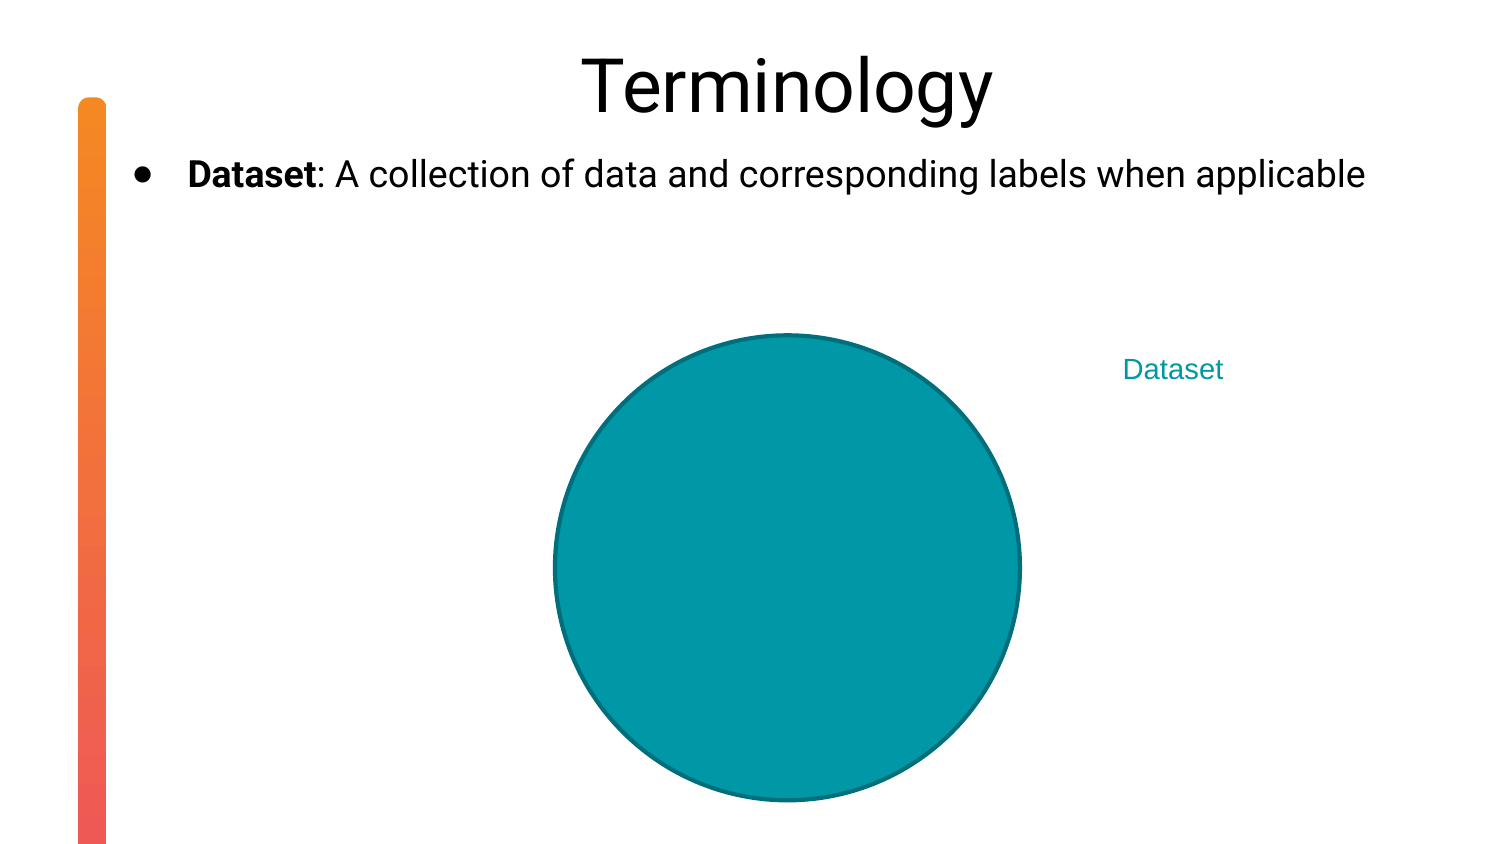

Terminology
Dataset: A collection of data and corresponding labels when applicable

Dataset